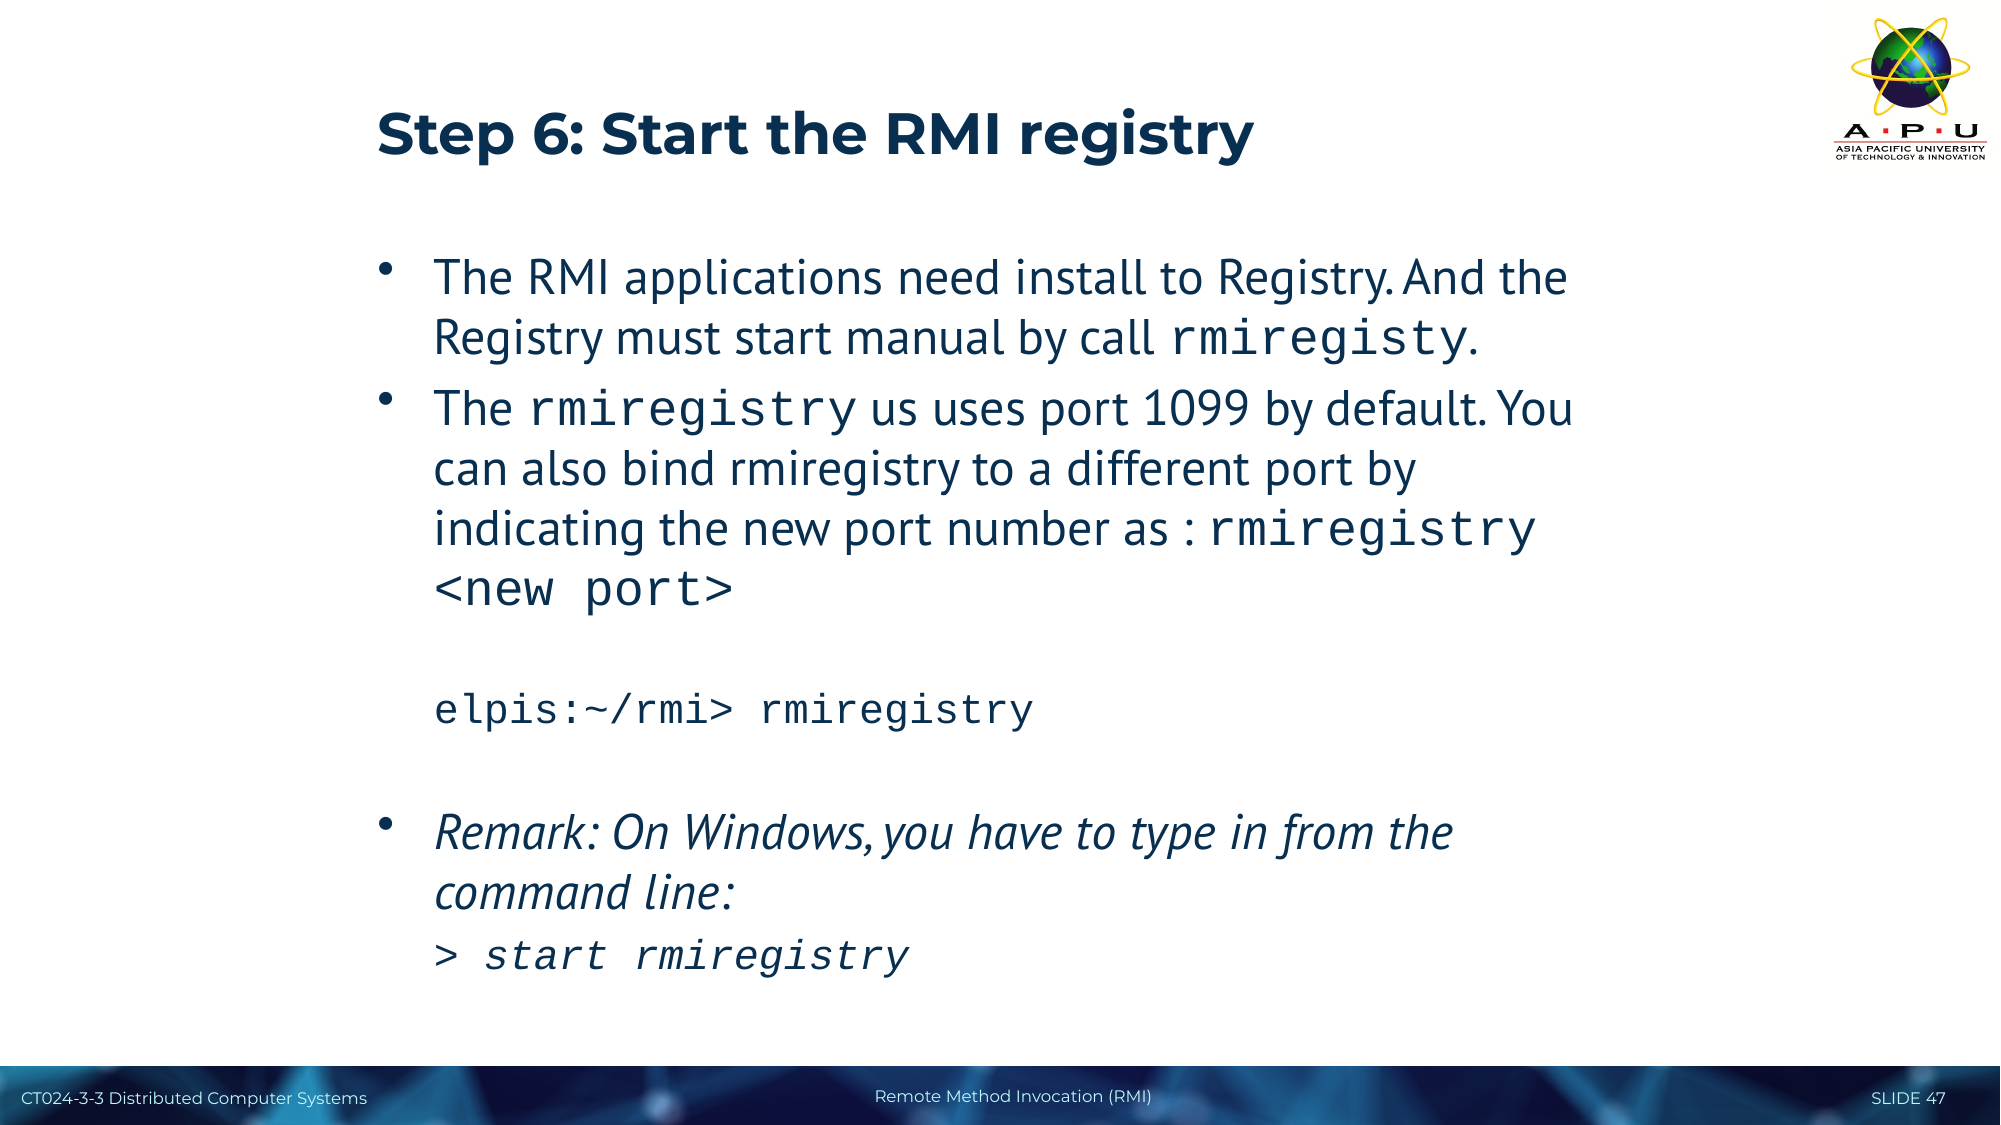

# Step 6: Start the RMI registry
The RMI applications need install to Registry. And the Registry must start manual by call rmiregisty.
The rmiregistry us uses port 1099 by default. You can also bind rmiregistry to a different port by indicating the new port number as : rmiregistry <new port>

 	elpis:~/rmi> rmiregistry

Remark: On Windows, you have to type in from the command line:
	> start rmiregistry